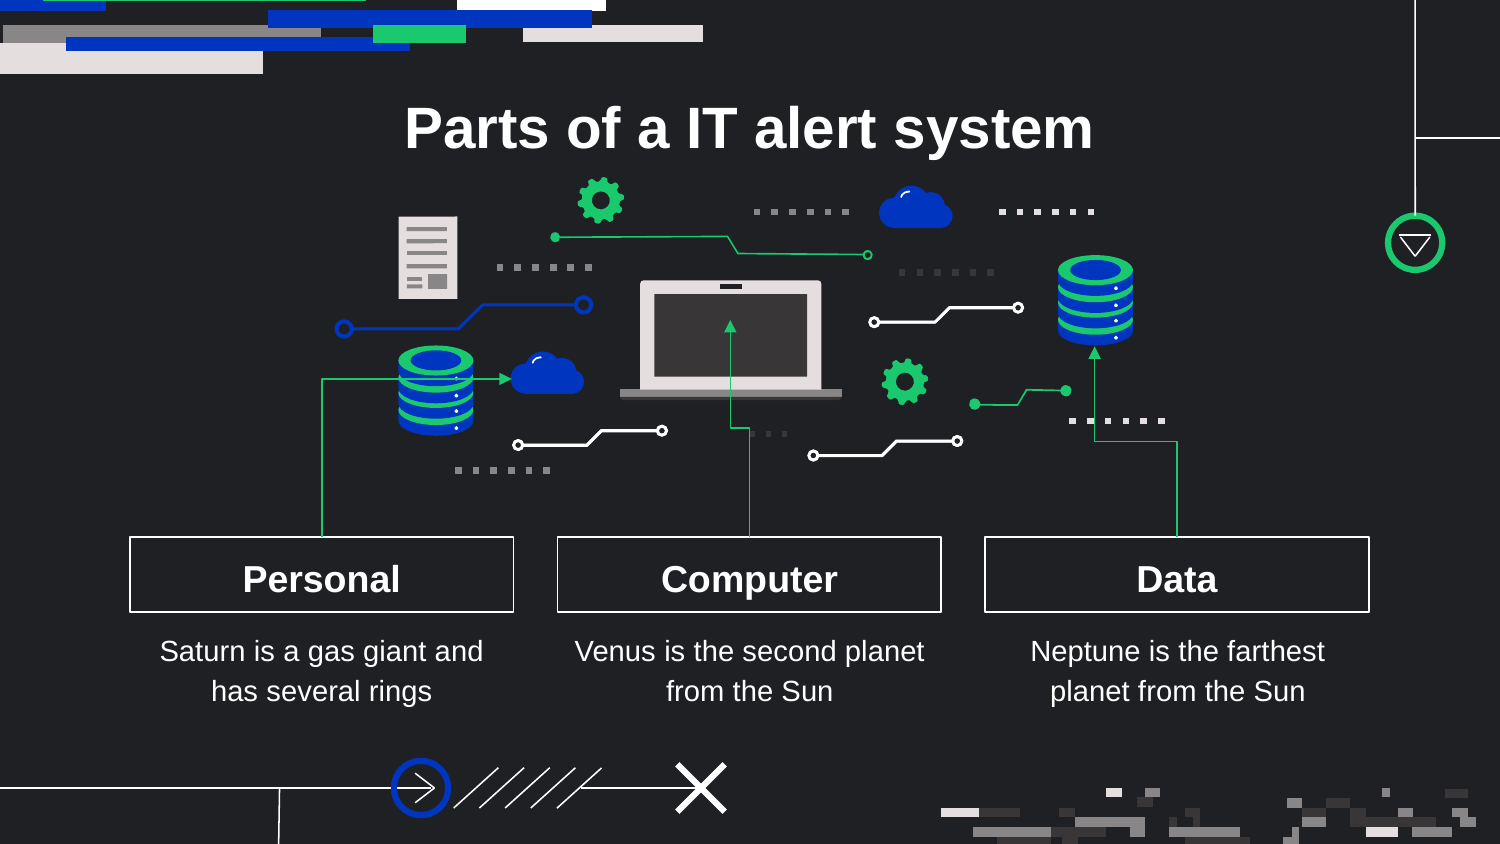

# Parts of a IT alert system

Data
Personal
Computer
Saturn is a gas giant and has several rings
Neptune is the farthest planet from the Sun
Venus is the second planet from the Sun